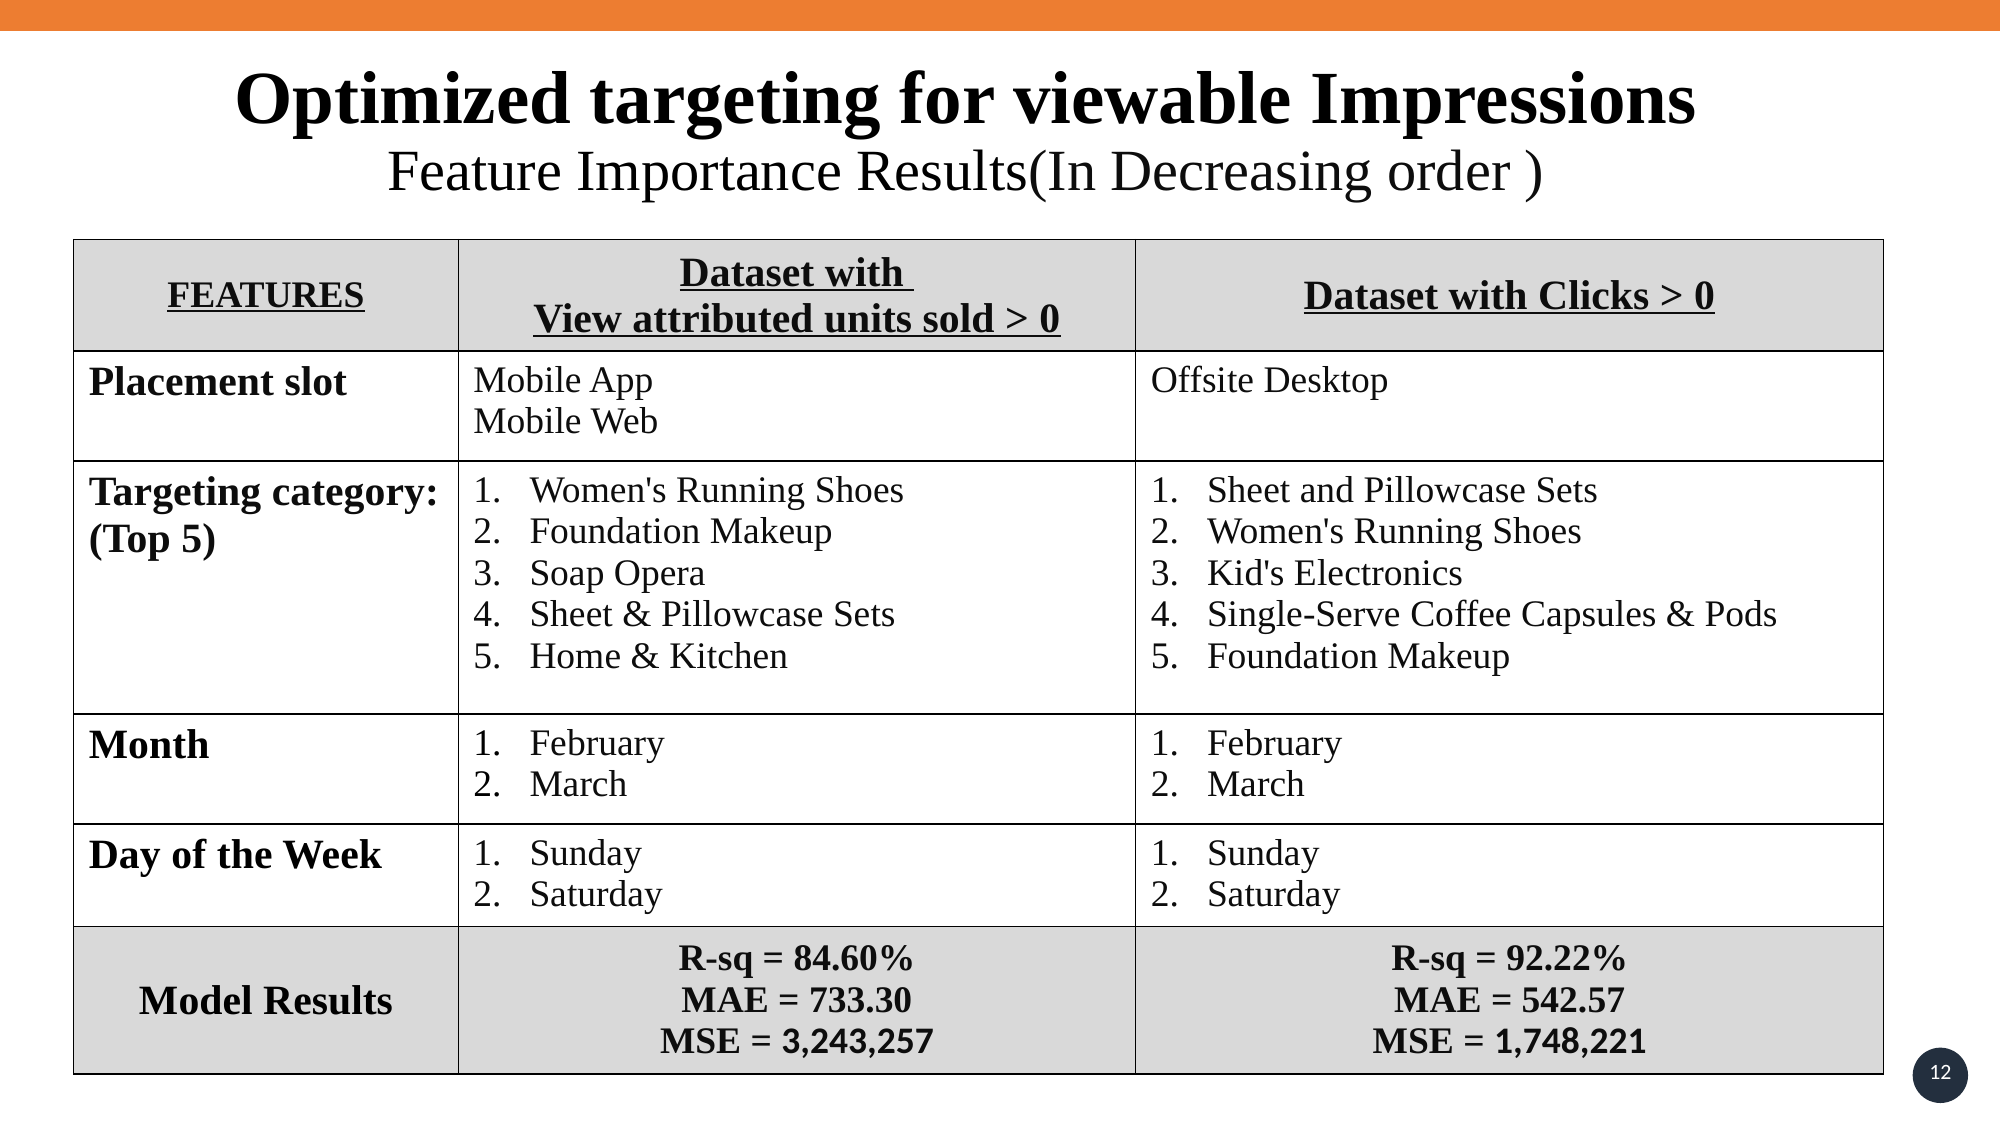

Optimized targeting for viewable Impressions
Feature Importance Results(In Decreasing order )
| FEATURES | Dataset with  View attributed units sold > 0 | Dataset with Clicks > 0 |
| --- | --- | --- |
| Placement slot | Mobile App Mobile Web | Offsite Desktop |
| Targeting category:(Top 5) | Women's Running Shoes Foundation Makeup Soap Opera Sheet & Pillowcase Sets Home & Kitchen | Sheet and Pillowcase Sets Women's Running Shoes Kid's Electronics Single-Serve Coffee Capsules & Pods Foundation Makeup |
| Month | February March | February March |
| Day of the Week | Sunday Saturday | Sunday Saturday |
| Model Results | R-sq = 84.60% MAE = 733.30 MSE = 3,243,257 | R-sq = 92.22% MAE = 542.57 MSE = 1,748,221 |

12